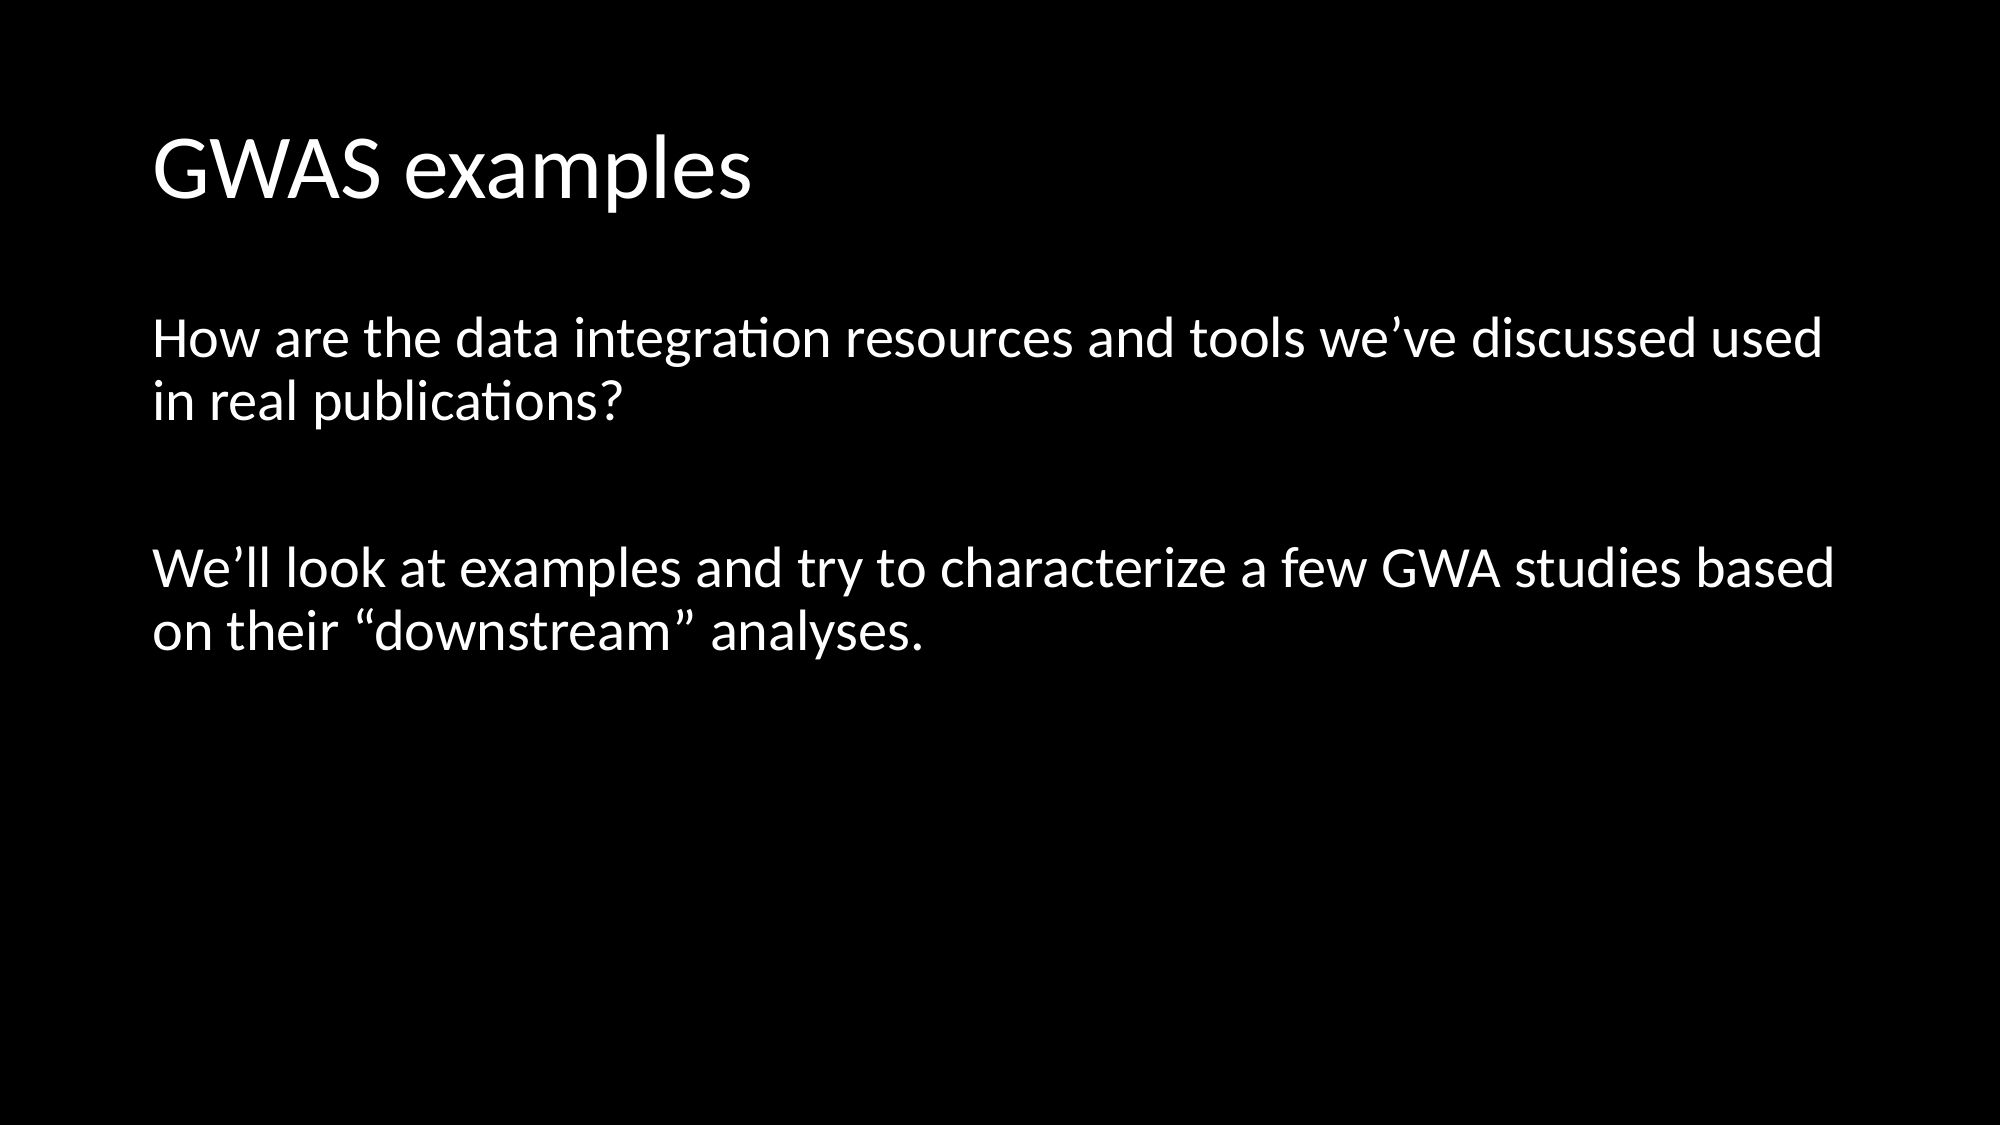

# GWAS examples
How are the data integration resources and tools we’ve discussed used in real publications?

We’ll look at examples and try to characterize a few GWA studies based on their “downstream” analyses.